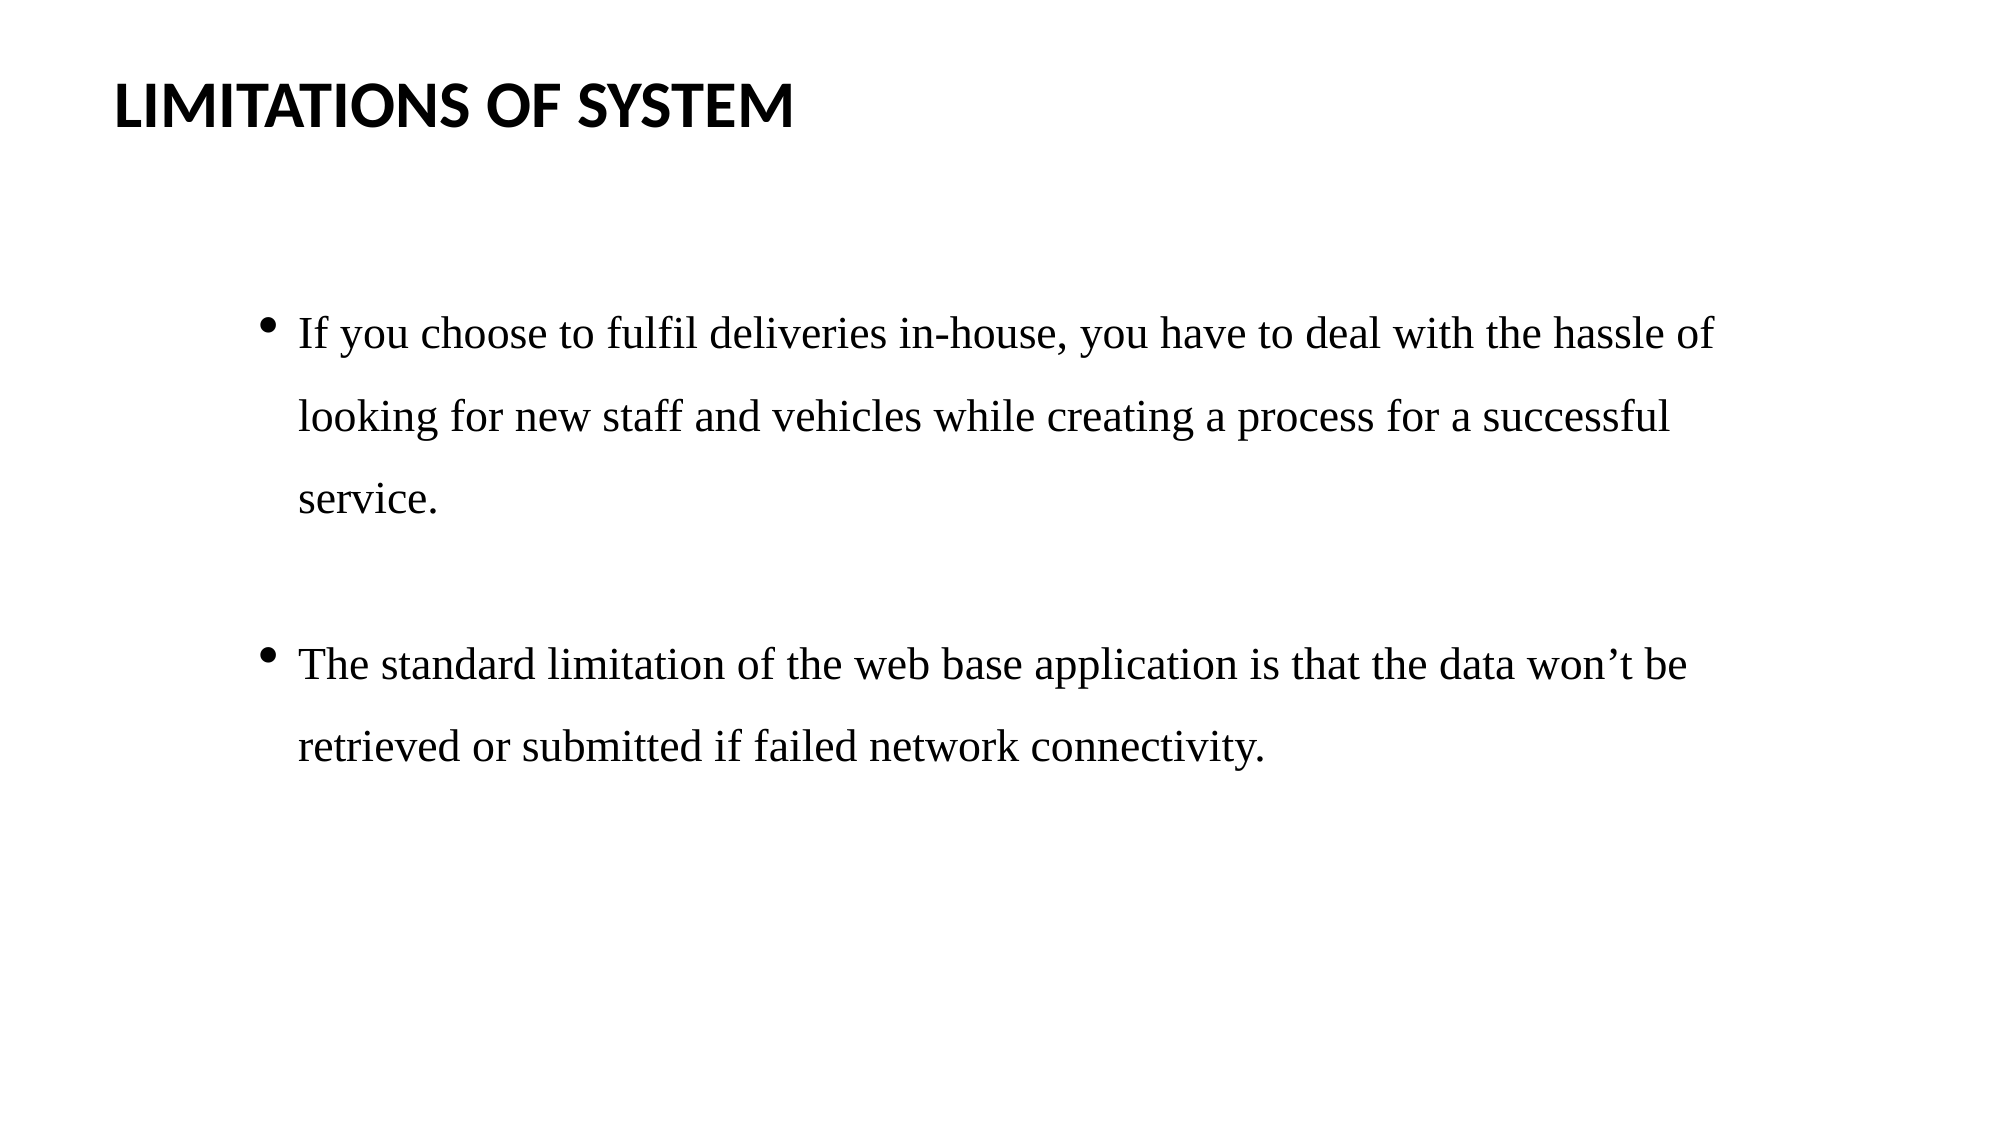

LIMITATIONS OF SYSTEM
If you choose to fulfil deliveries in-house, you have to deal with the hassle of looking for new staff and vehicles while creating a process for a successful service.

The standard limitation of the web base application is that the data won’t be retrieved or submitted if failed network connectivity.